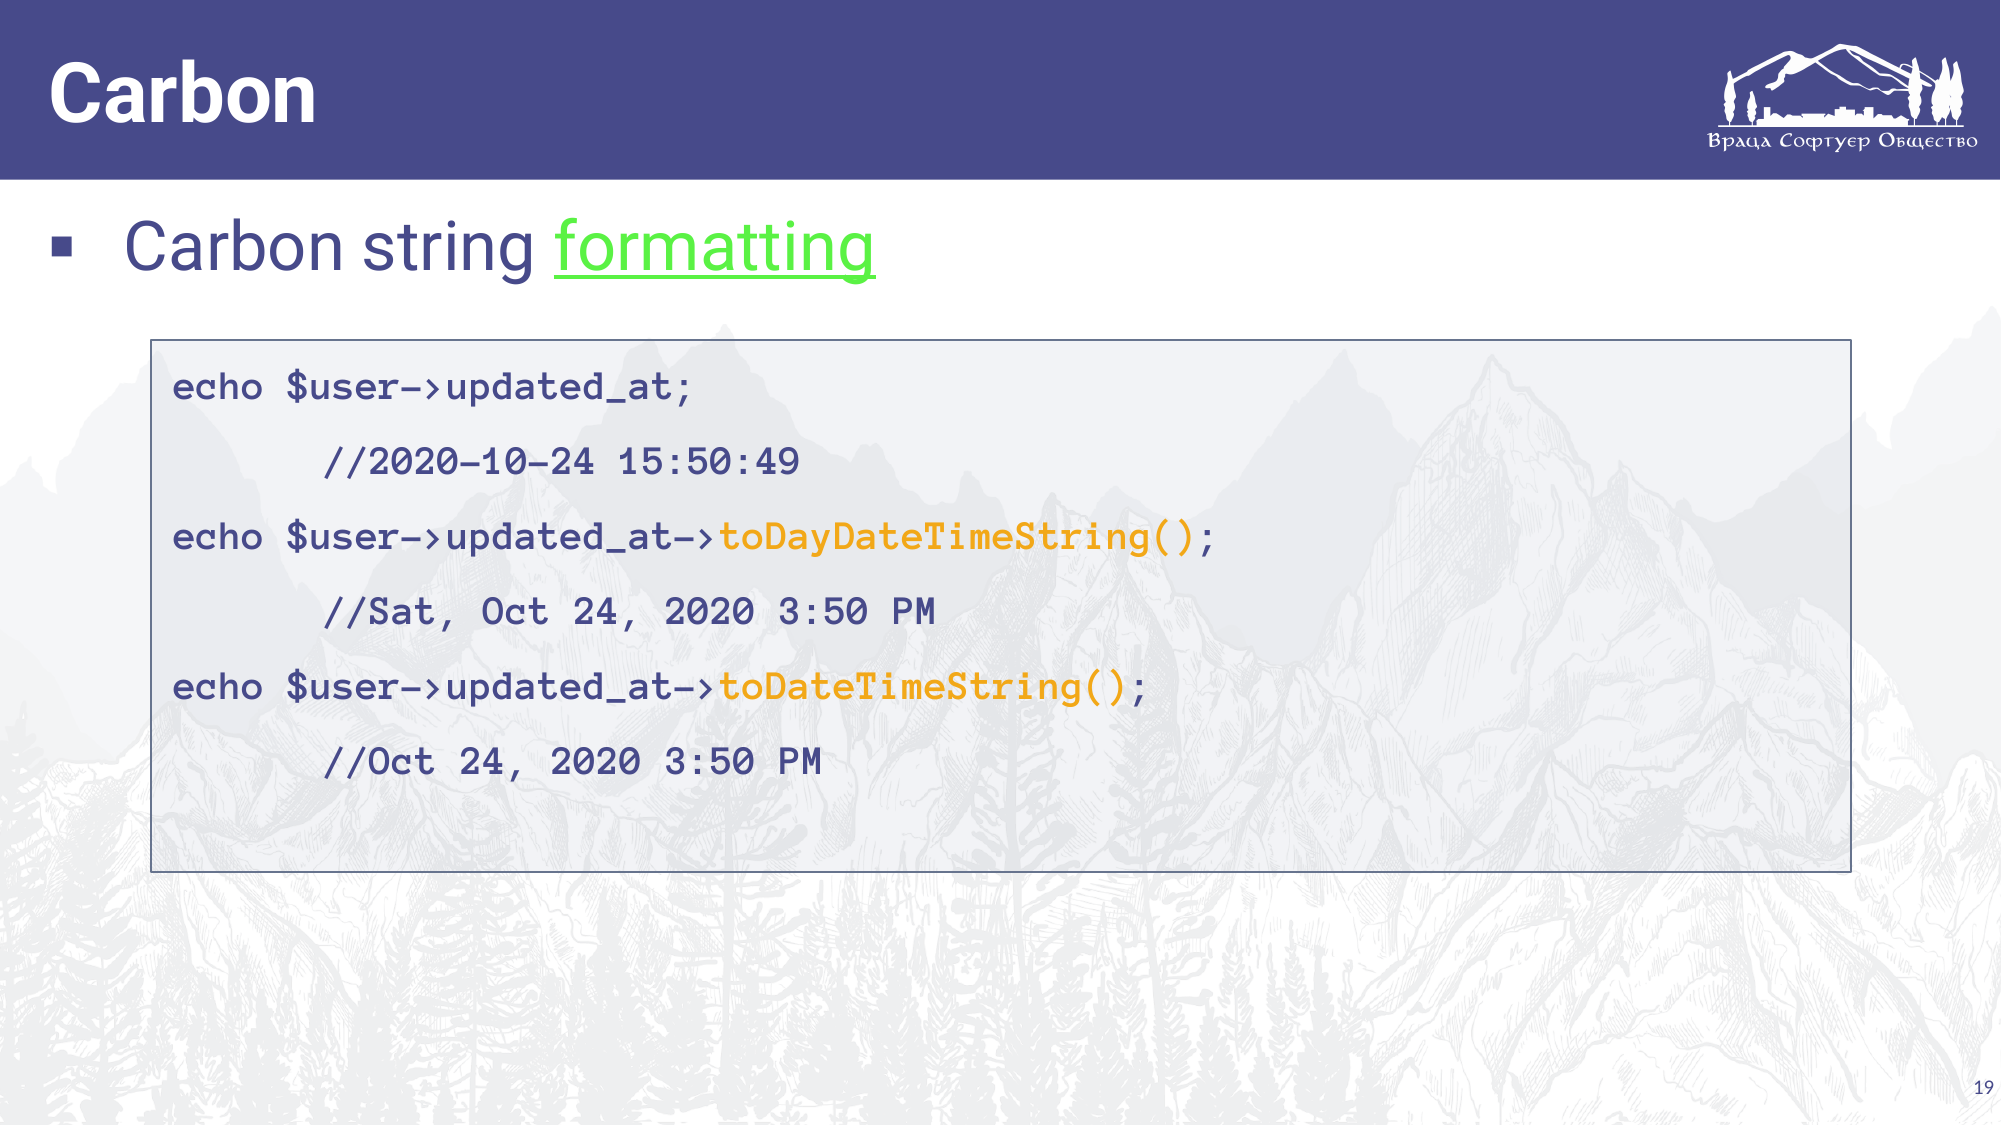

# Carbon
Carbon string formatting

echo $user->updated_at;
	//2020-10-24 15:50:49
echo $user->updated_at->toDayDateTimeString();
	//Sat, Oct 24, 2020 3:50 PM
echo $user->updated_at->toDateTimeString();
	//Oct 24, 2020 3:50 PM

19